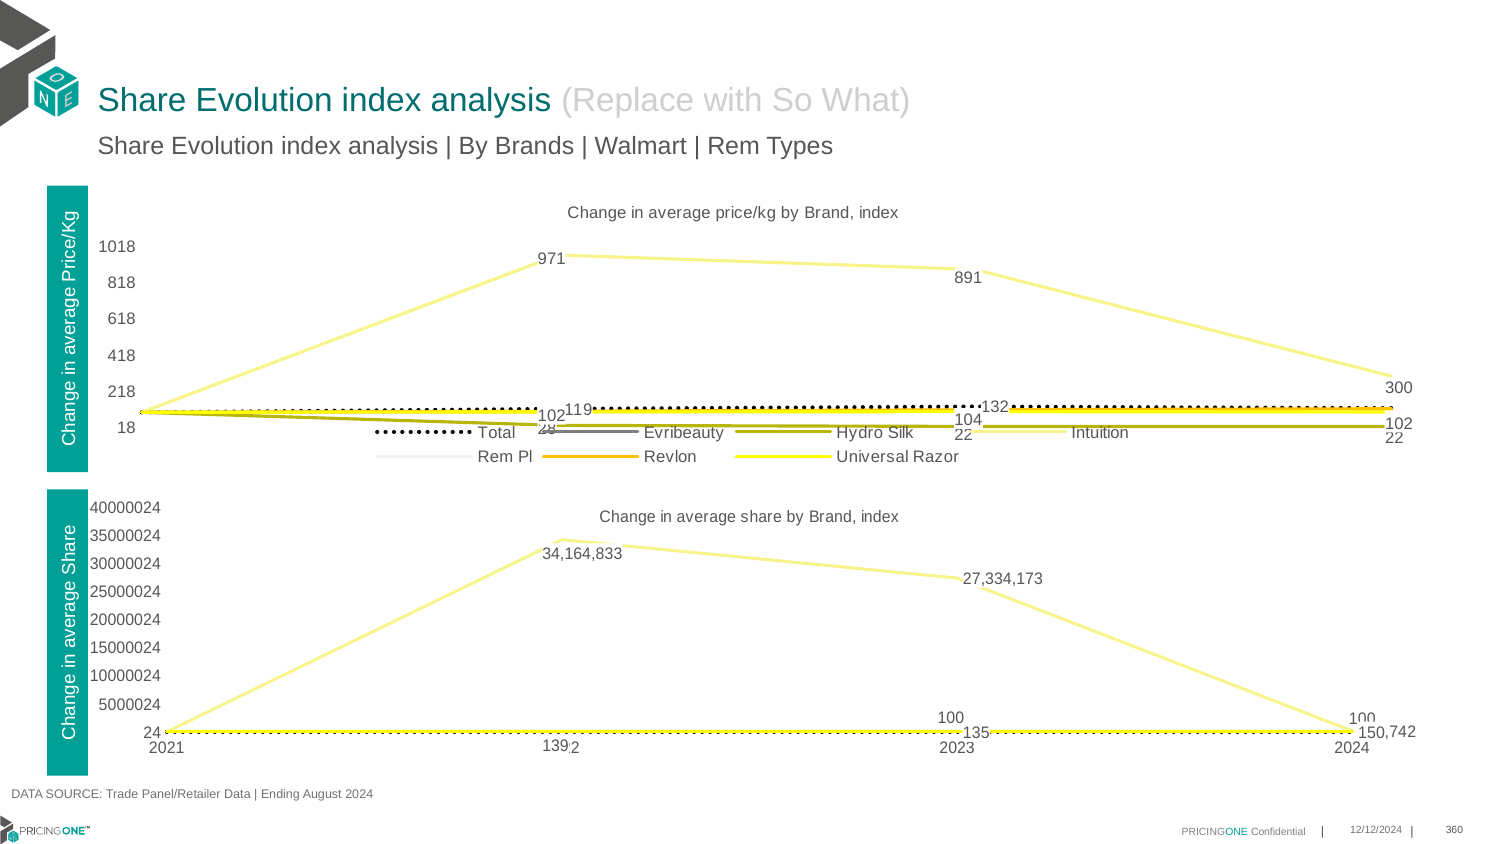

# Share Evolution index analysis (Replace with So What)
Share Evolution index analysis | By Brands | Walmart | Rem Types

### Chart: Change in average price/kg by Brand, index

| Category | Total | Evribeauty | Hydro Silk | Intuition | Rem Pl | Revlon | Universal Razor |
|---|---|---|---|---|---|---|---|
| 2021 | 100.0 | 100.0 | 100.0 | 100.0 | 100.0 | 100.0 | 100.0 |
| 2022 | 119.0 | 104.0 | 28.0 | 971.0 | 102.0 | 106.0 | 102.0 |
| 2023 | 132.0 | 107.0 | 22.0 | 891.0 | 106.0 | 114.0 | 104.0 |
| 2024 | 123.0 | 106.0 | 22.0 | 300.0 | 110.0 | 120.0 | 102.0 |
Change in average Price/Kg

### Chart: Change in average share by Brand, index

| Category | Total | Evribeauty | Hydro Silk | Intuition | Rem Pl | Revlon | Universal Razor |
|---|---|---|---|---|---|---|---|
| 2021 | 100.0 | 100.0 | 100.0 | 100.0 | 100.0 | 100.0 | 100.0 |
| 2022 | 100.0 | 38.0 | 137.0 | 34164833.0 | 60.0 | 84.0 | 139.0 |
| 2023 | 100.0 | 30.0 | 172.0 | 27334173.0 | 52.0 | 72.0 | 135.0 |
| 2024 | 100.0 | 38.0 | 164.0 | 154742.0 | 66.0 | 109.0 | 150.0 |
Change in average Share
DATA SOURCE: Trade Panel/Retailer Data | Ending August 2024

12/12/2024
360